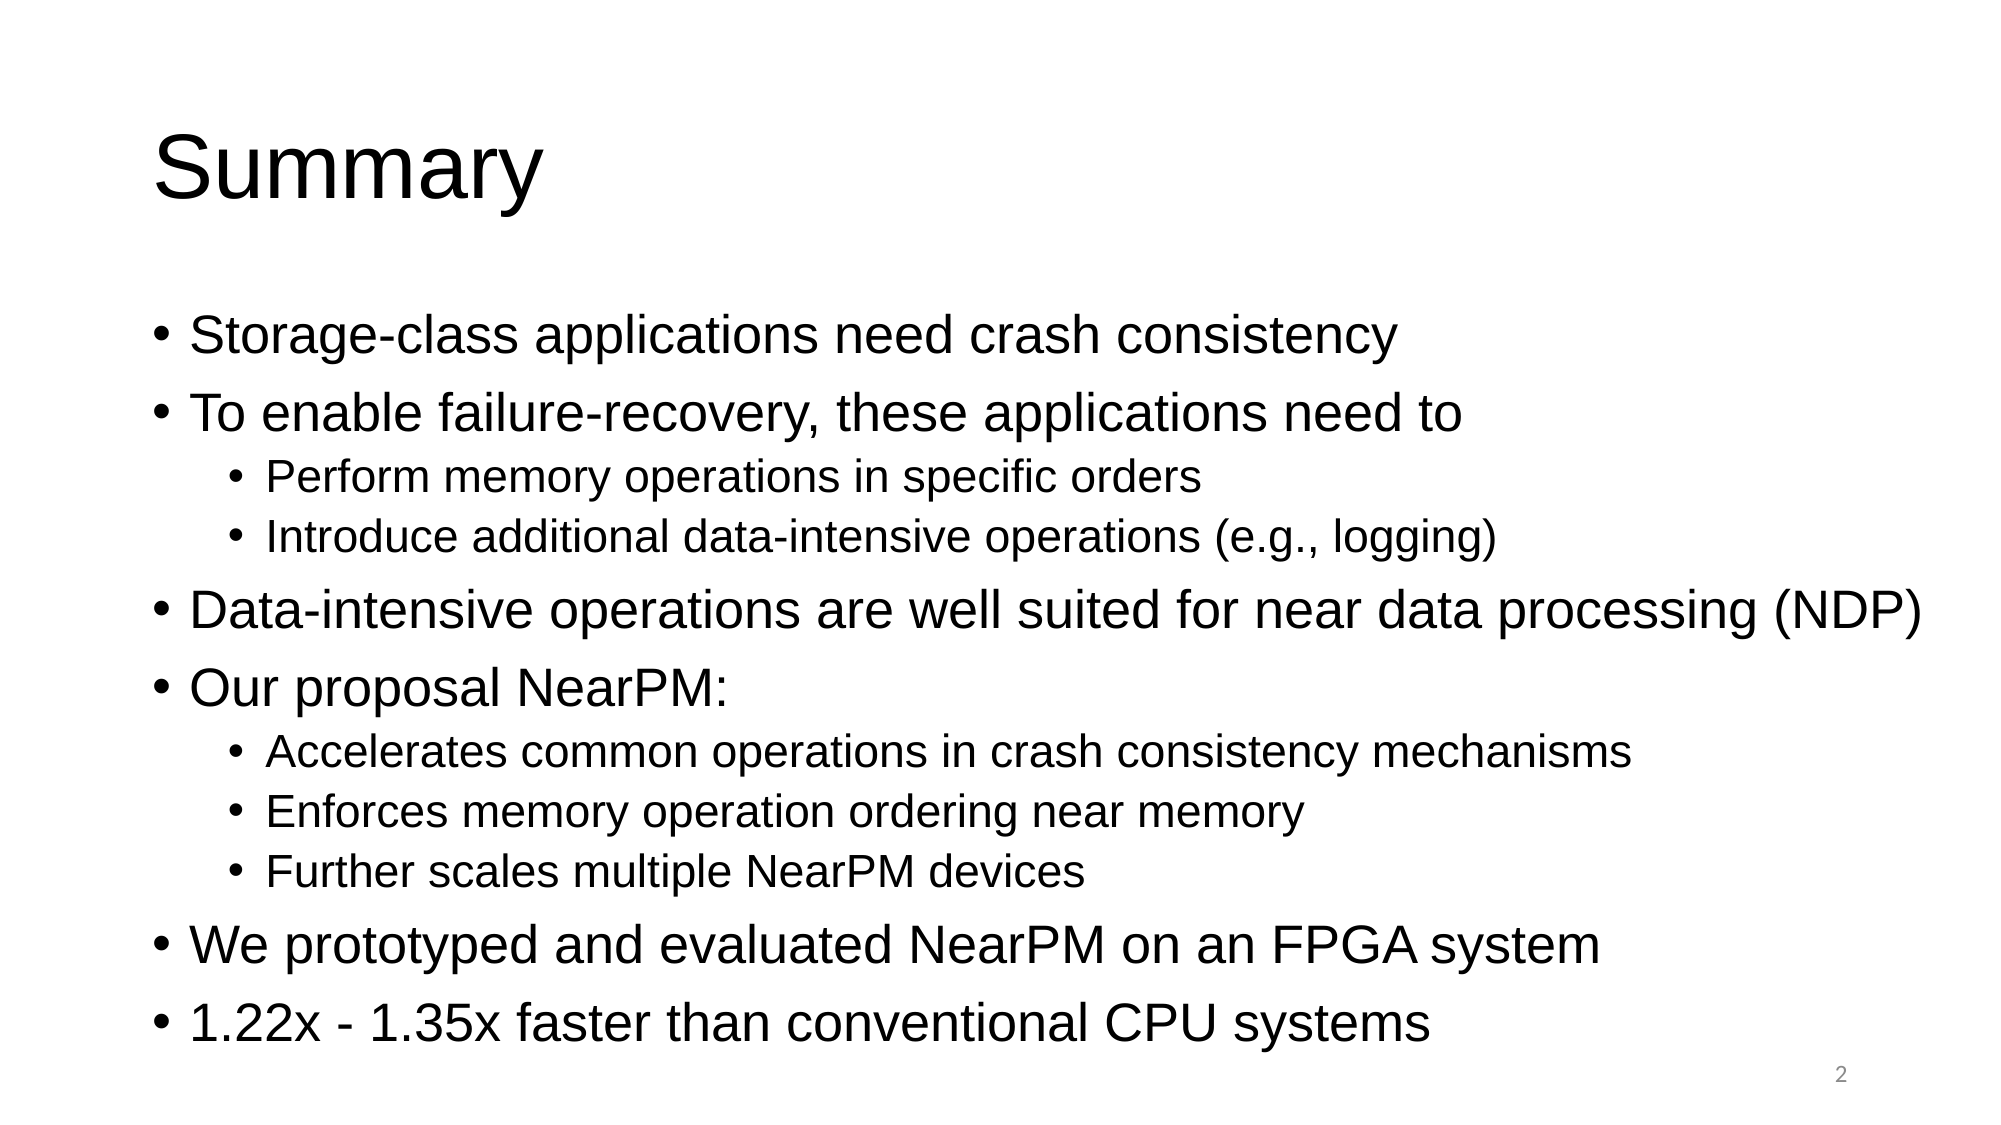

# Summary
Storage-class applications need crash consistency
To enable failure-recovery, these applications need to
Perform memory operations in specific orders
Introduce additional data-intensive operations (e.g., logging)
Data-intensive operations are well suited for near data processing (NDP)
Our proposal NearPM:
Accelerates common operations in crash consistency mechanisms
Enforces memory operation ordering near memory
Further scales multiple NearPM devices
We prototyped and evaluated NearPM on an FPGA system
1.22x - 1.35x faster than conventional CPU systems

2